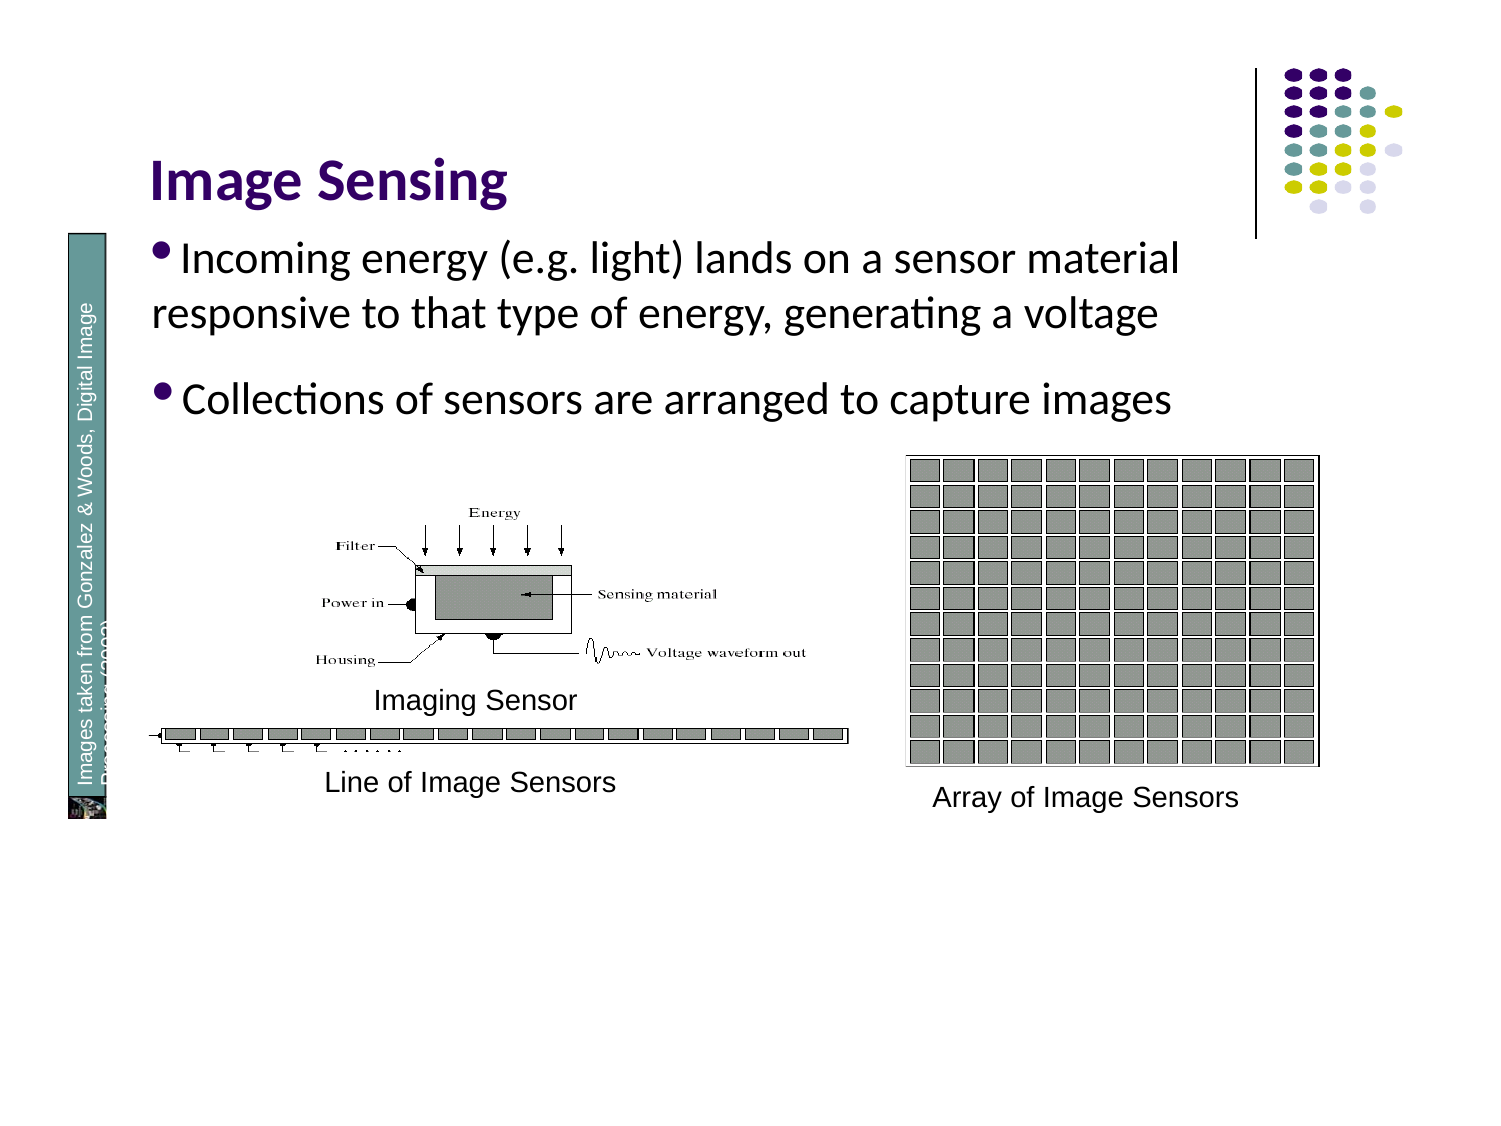

# Image Sensing
Incoming energy (e.g. light) lands on a sensor material  responsive to that type of energy, generating a voltage
Collections of sensors are arranged to capture images

Images taken from Gonzalez & Woods, Digital Image Processing (2002)

Imaging Sensor

Line of Image Sensors
Array of Image Sensors